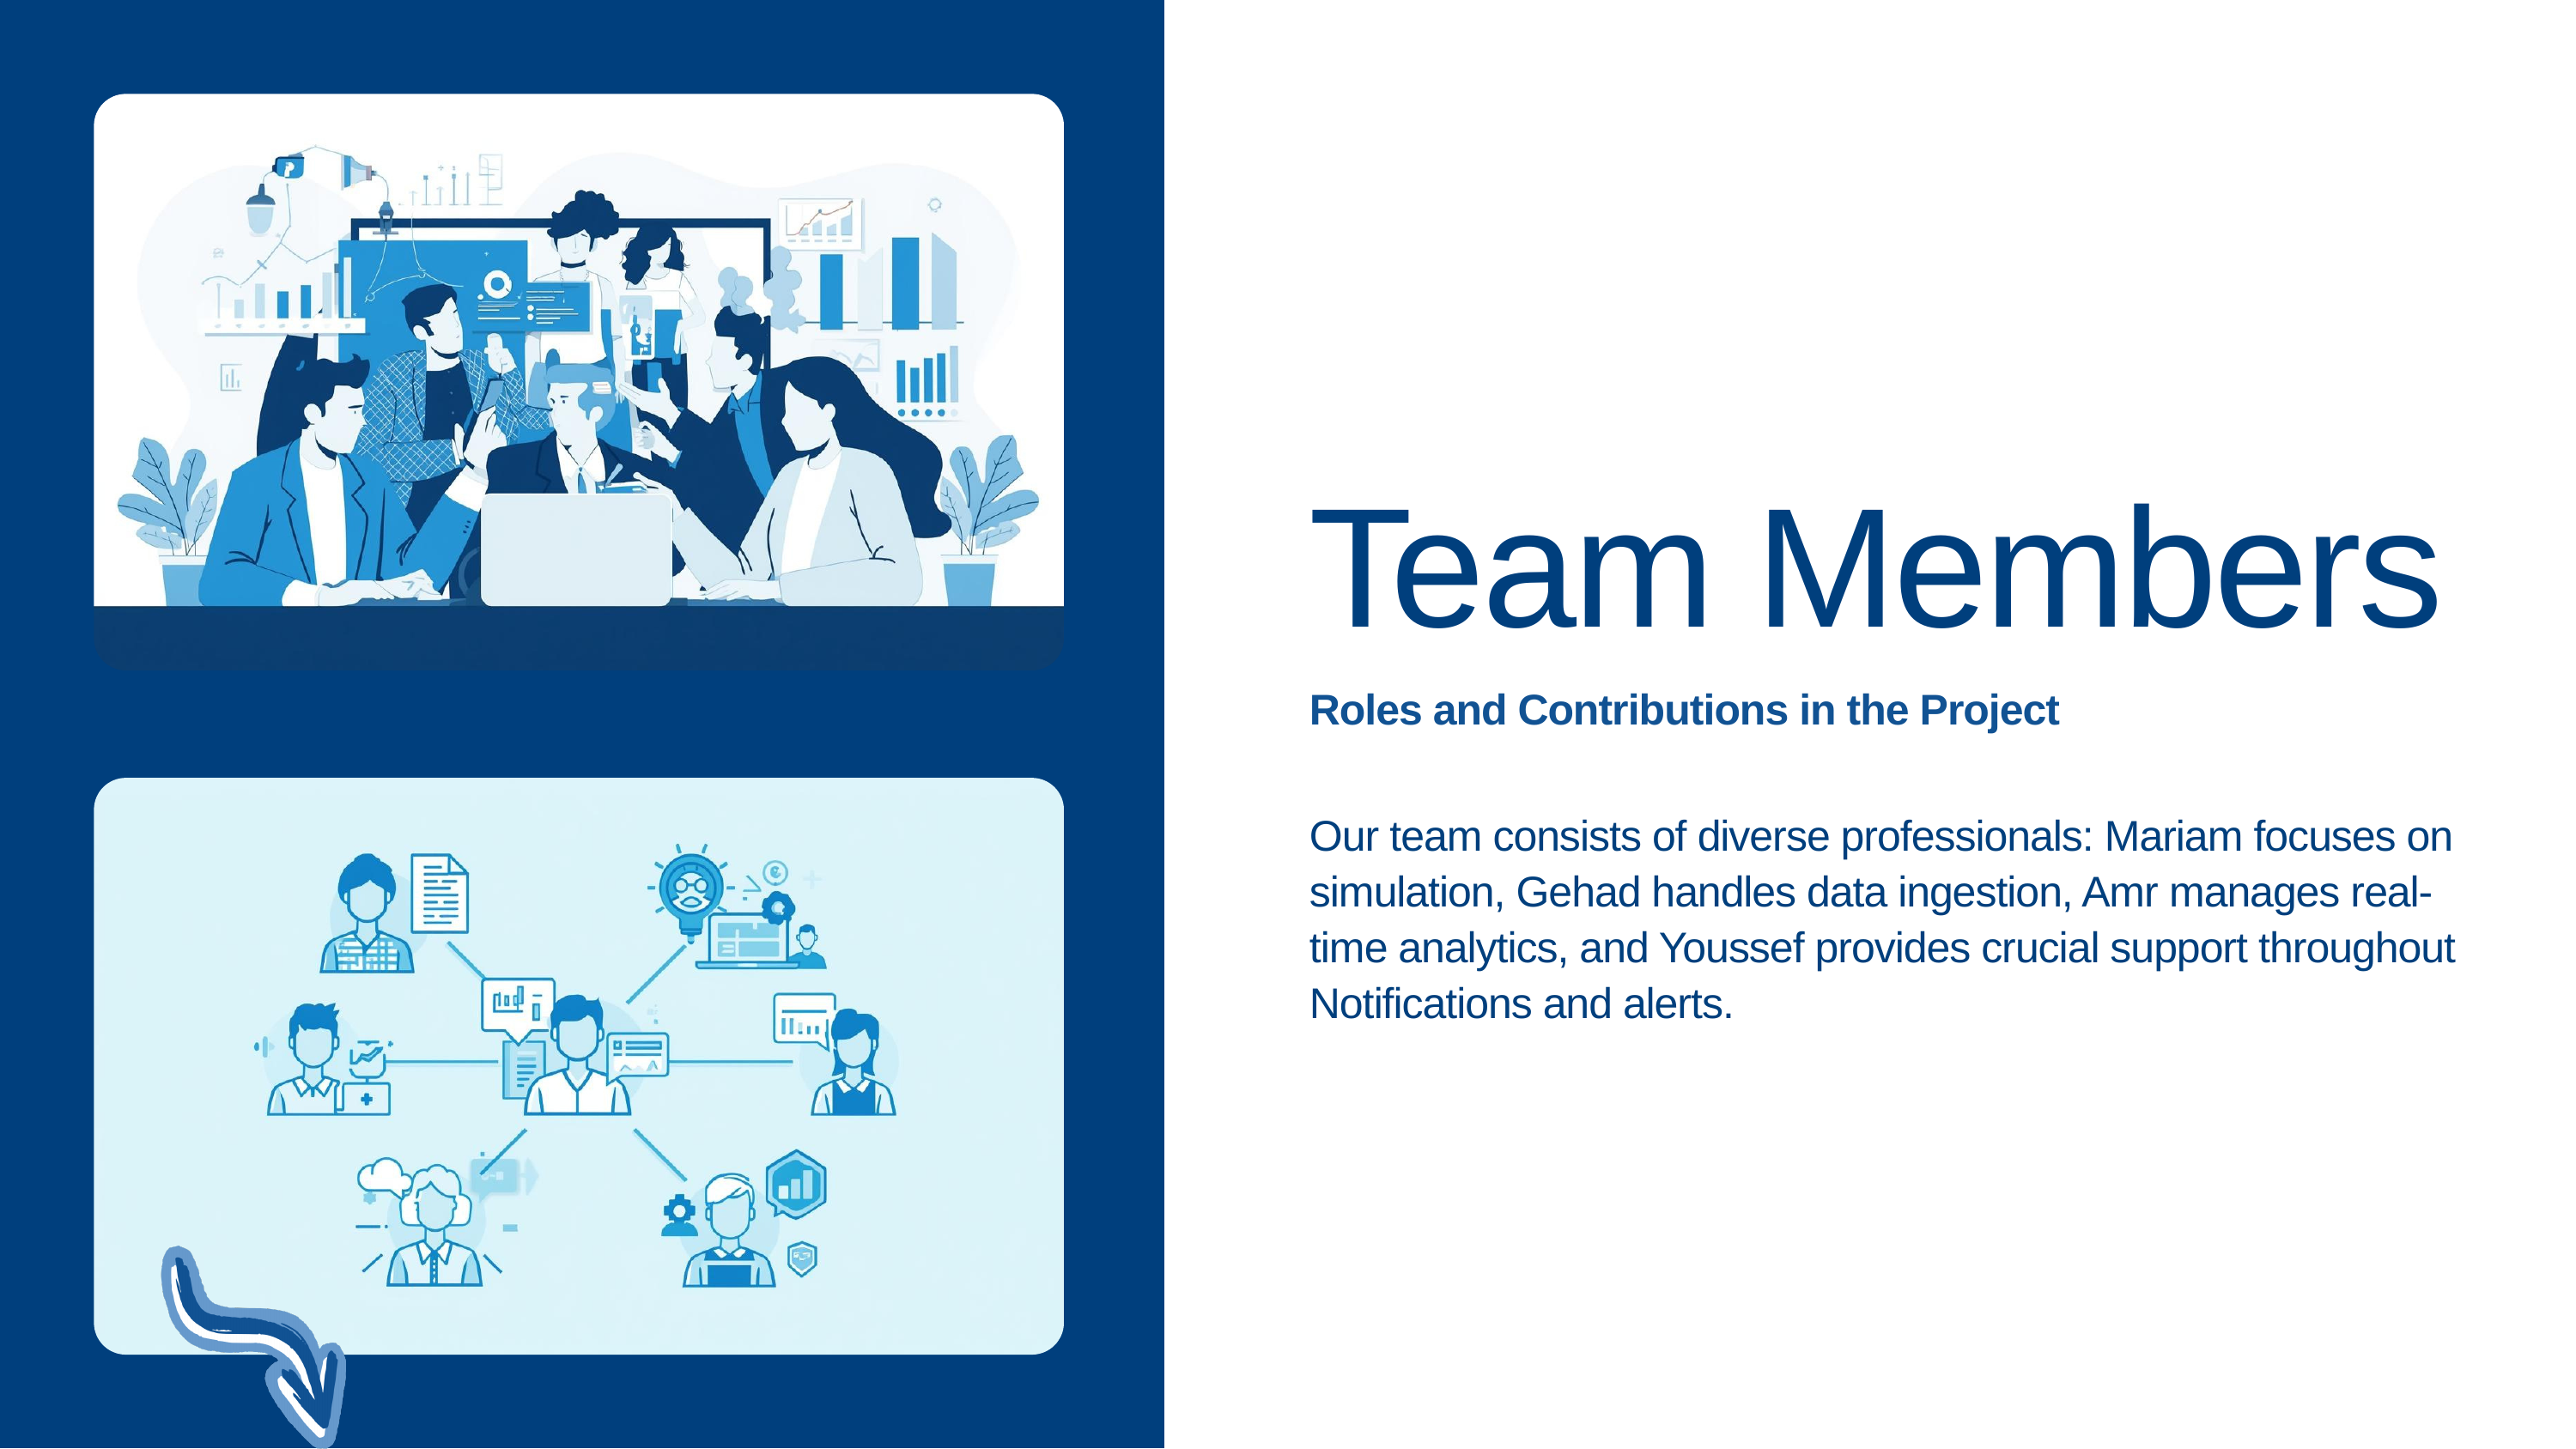

Team Members
Roles and Contributions in the Project
Our team consists of diverse professionals: Mariam focuses on simulation, Gehad handles data ingestion, Amr manages real-time analytics, and Youssef provides crucial support throughout Notifications and alerts.